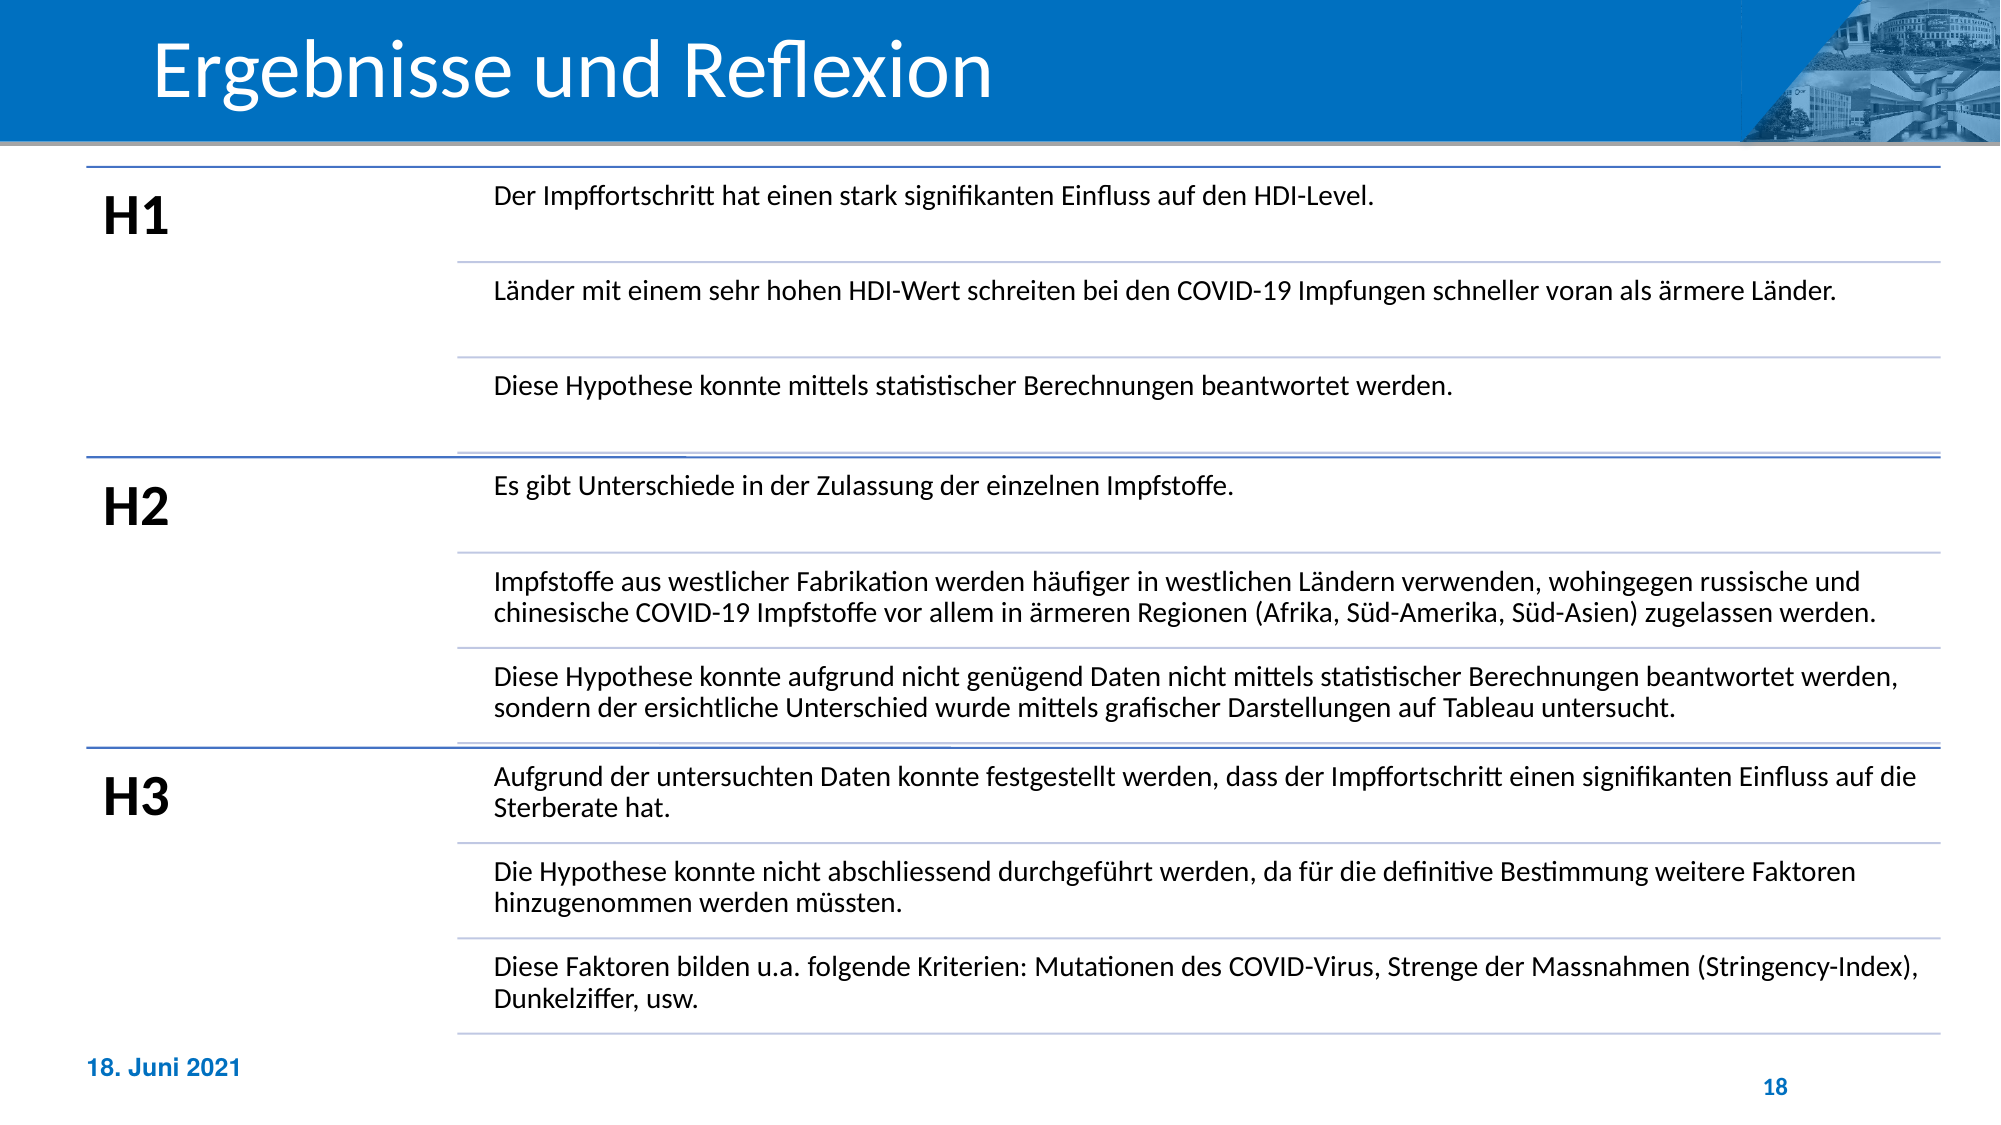

# Ergebnisse und Reflexion
H1
Der Impffortschritt hat einen stark signifikanten Einfluss auf den HDI-Level.
Länder mit einem sehr hohen HDI-Wert schreiten bei den COVID-19 Impfungen schneller voran als ärmere Länder.
Diese Hypothese konnte mittels statistischer Berechnungen beantwortet werden.
H2
Es gibt Unterschiede in der Zulassung der einzelnen Impfstoffe.
Impfstoffe aus westlicher Fabrikation werden häufiger in westlichen Ländern verwenden, wohingegen russische und chinesische COVID-19 Impfstoffe vor allem in ärmeren Regionen (Afrika, Süd-Amerika, Süd-Asien) zugelassen werden.
Diese Hypothese konnte aufgrund nicht genügend Daten nicht mittels statistischer Berechnungen beantwortet werden, sondern der ersichtliche Unterschied wurde mittels grafischer Darstellungen auf Tableau untersucht.
H3
Aufgrund der untersuchten Daten konnte festgestellt werden, dass der Impffortschritt einen signifikanten Einfluss auf die Sterberate hat.
Die Hypothese konnte nicht abschliessend durchgeführt werden, da für die definitive Bestimmung weitere Faktoren hinzugenommen werden müssten.
Diese Faktoren bilden u.a. folgende Kriterien: Mutationen des COVID-Virus, Strenge der Massnahmen (Stringency-Index), Dunkelziffer, usw.
18. Juni 2021
18